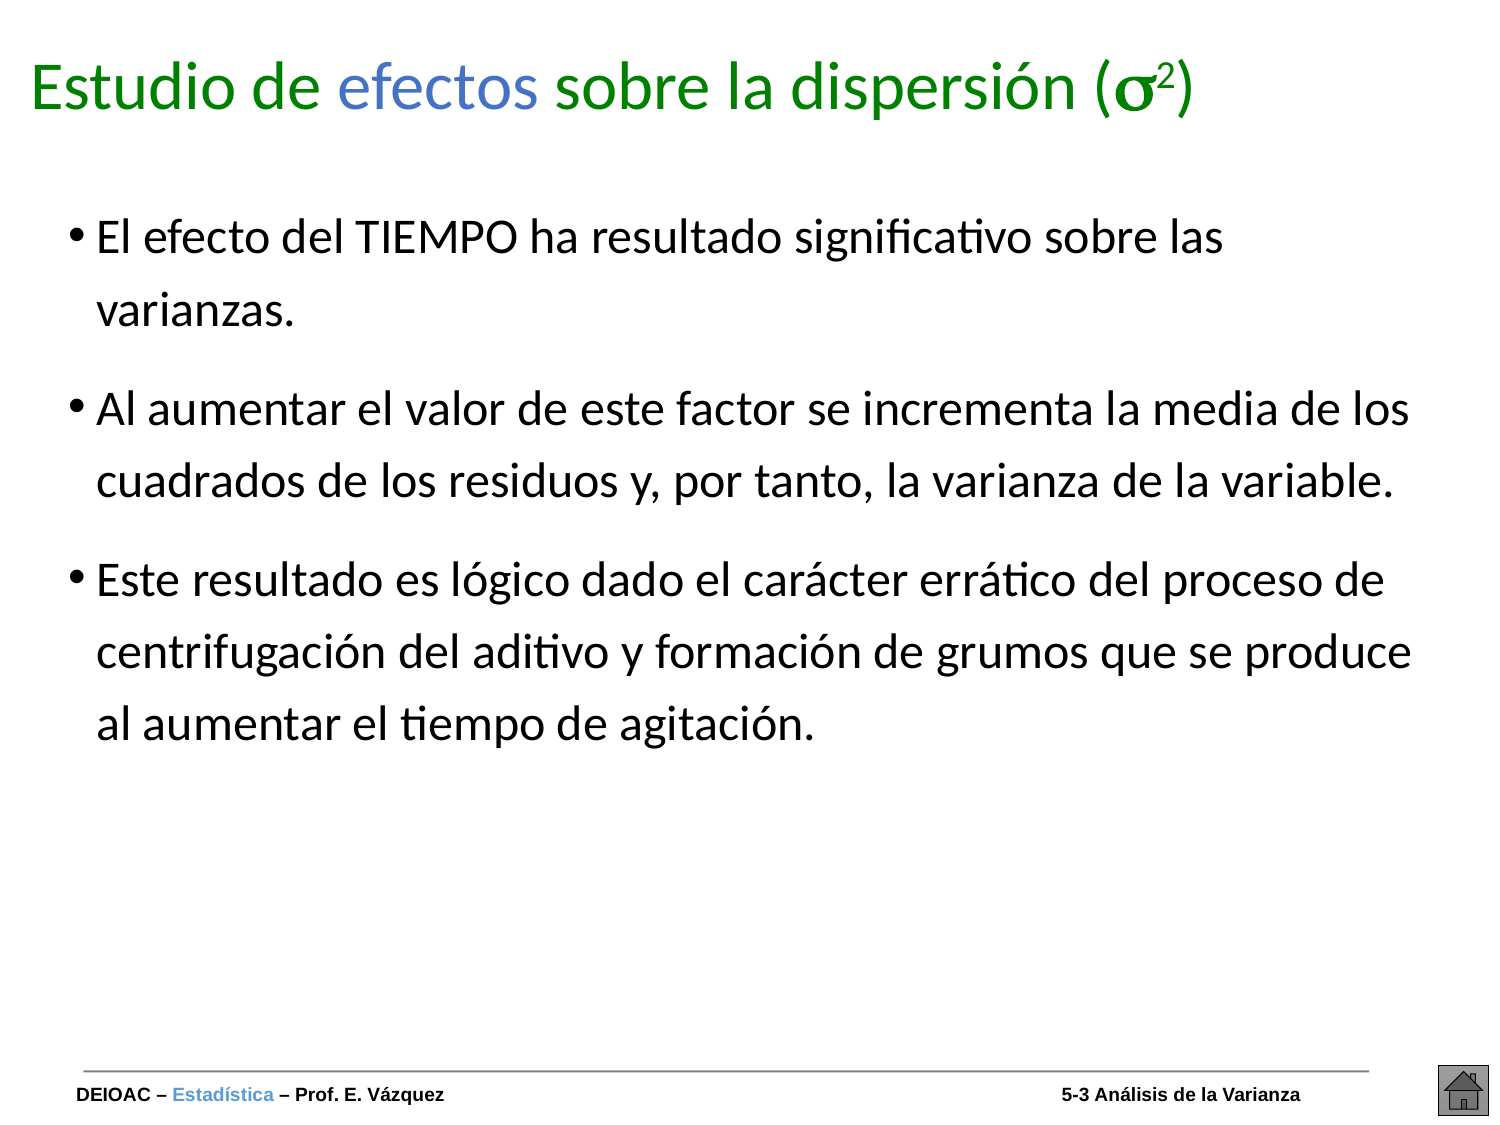

# Estudio de efectos sobre la dispersión (σ2)
El efecto del TIEMPO ha resultado significativo sobre las varianzas.
Al aumentar el valor de este factor se incrementa la media de los cuadrados de los residuos y, por tanto, la varianza de la variable.
Este resultado es lógico dado el carácter errático del proceso de centrifugación del aditivo y formación de grumos que se produce al aumentar el tiempo de agitación.